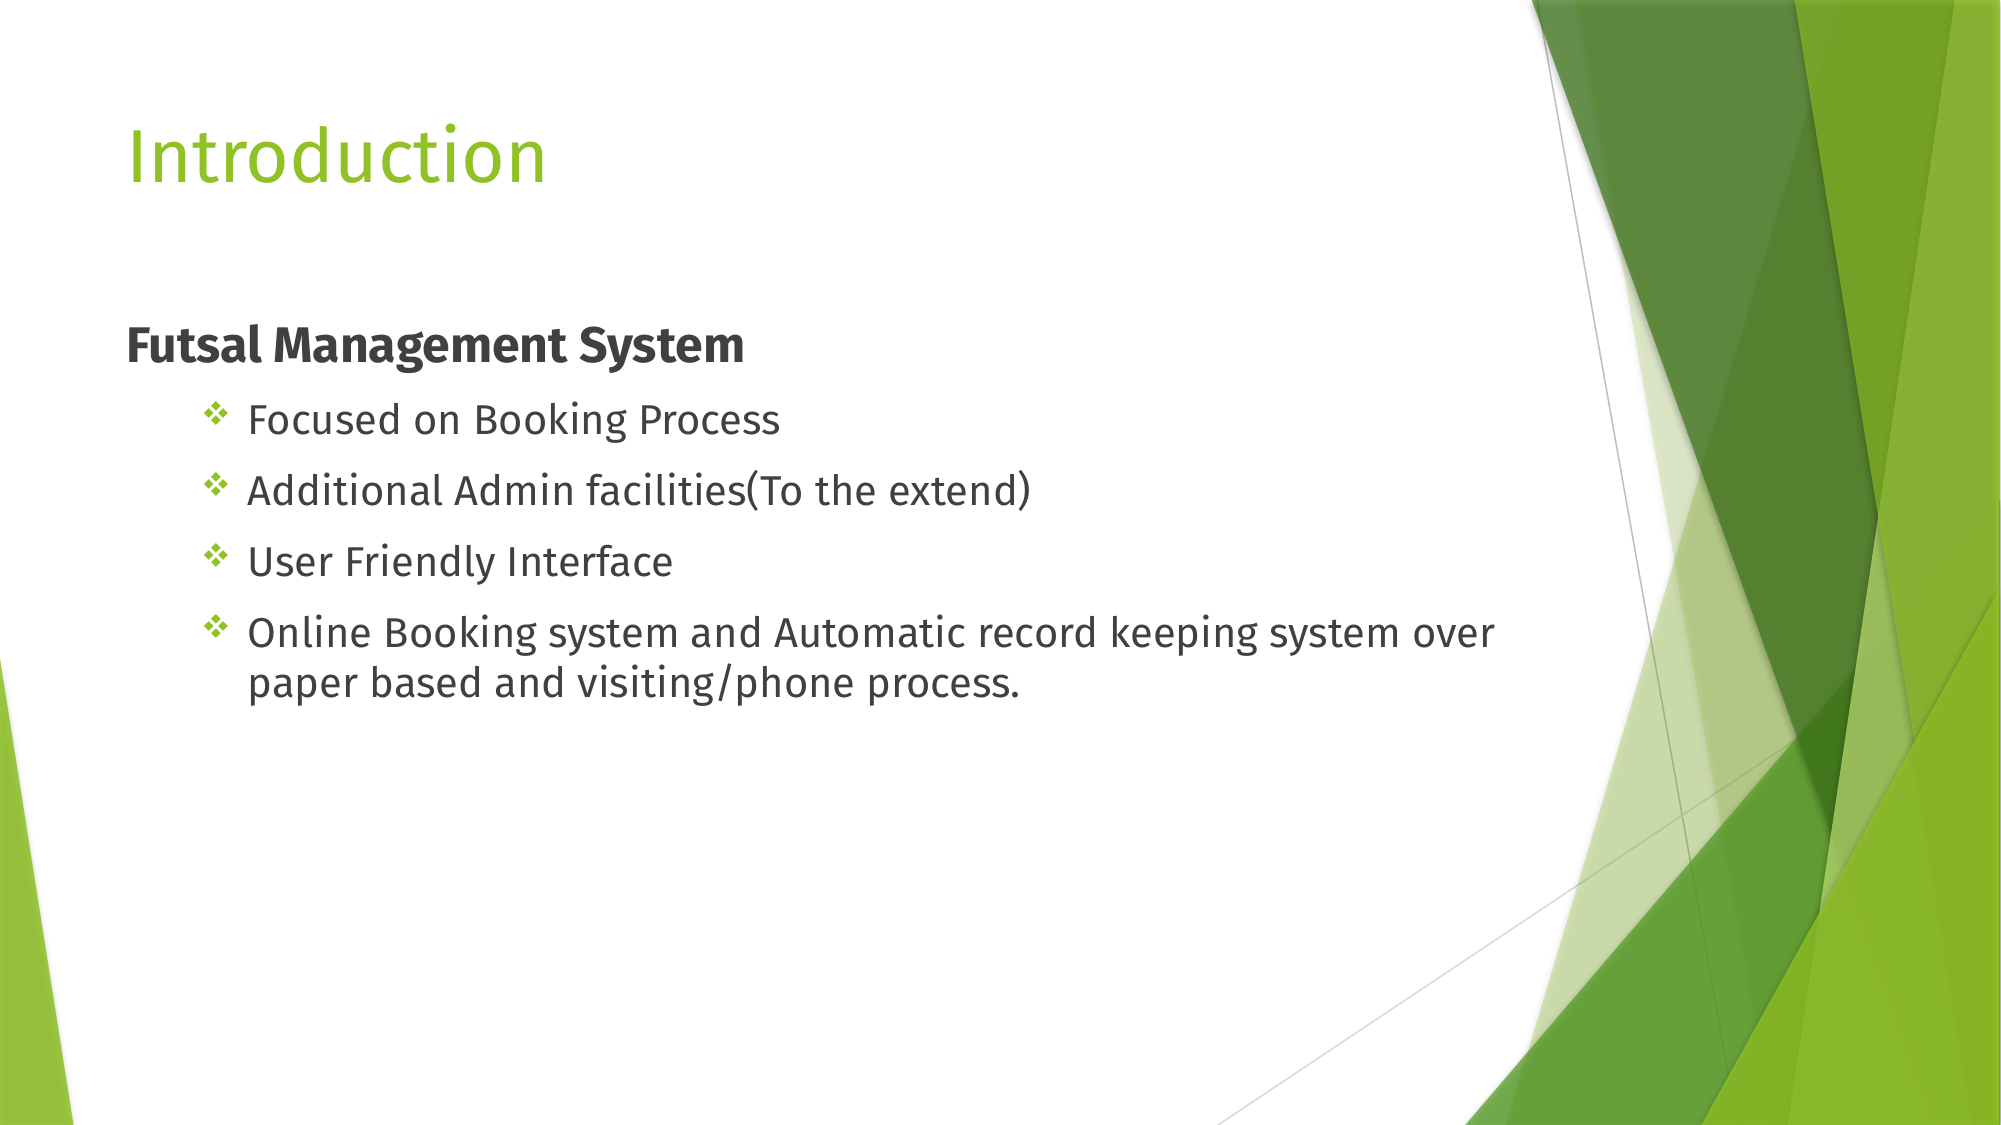

# Introduction
Futsal Management System
Focused on Booking Process
Additional Admin facilities(To the extend)
User Friendly Interface
Online Booking system and Automatic record keeping system over paper based and visiting/phone process.